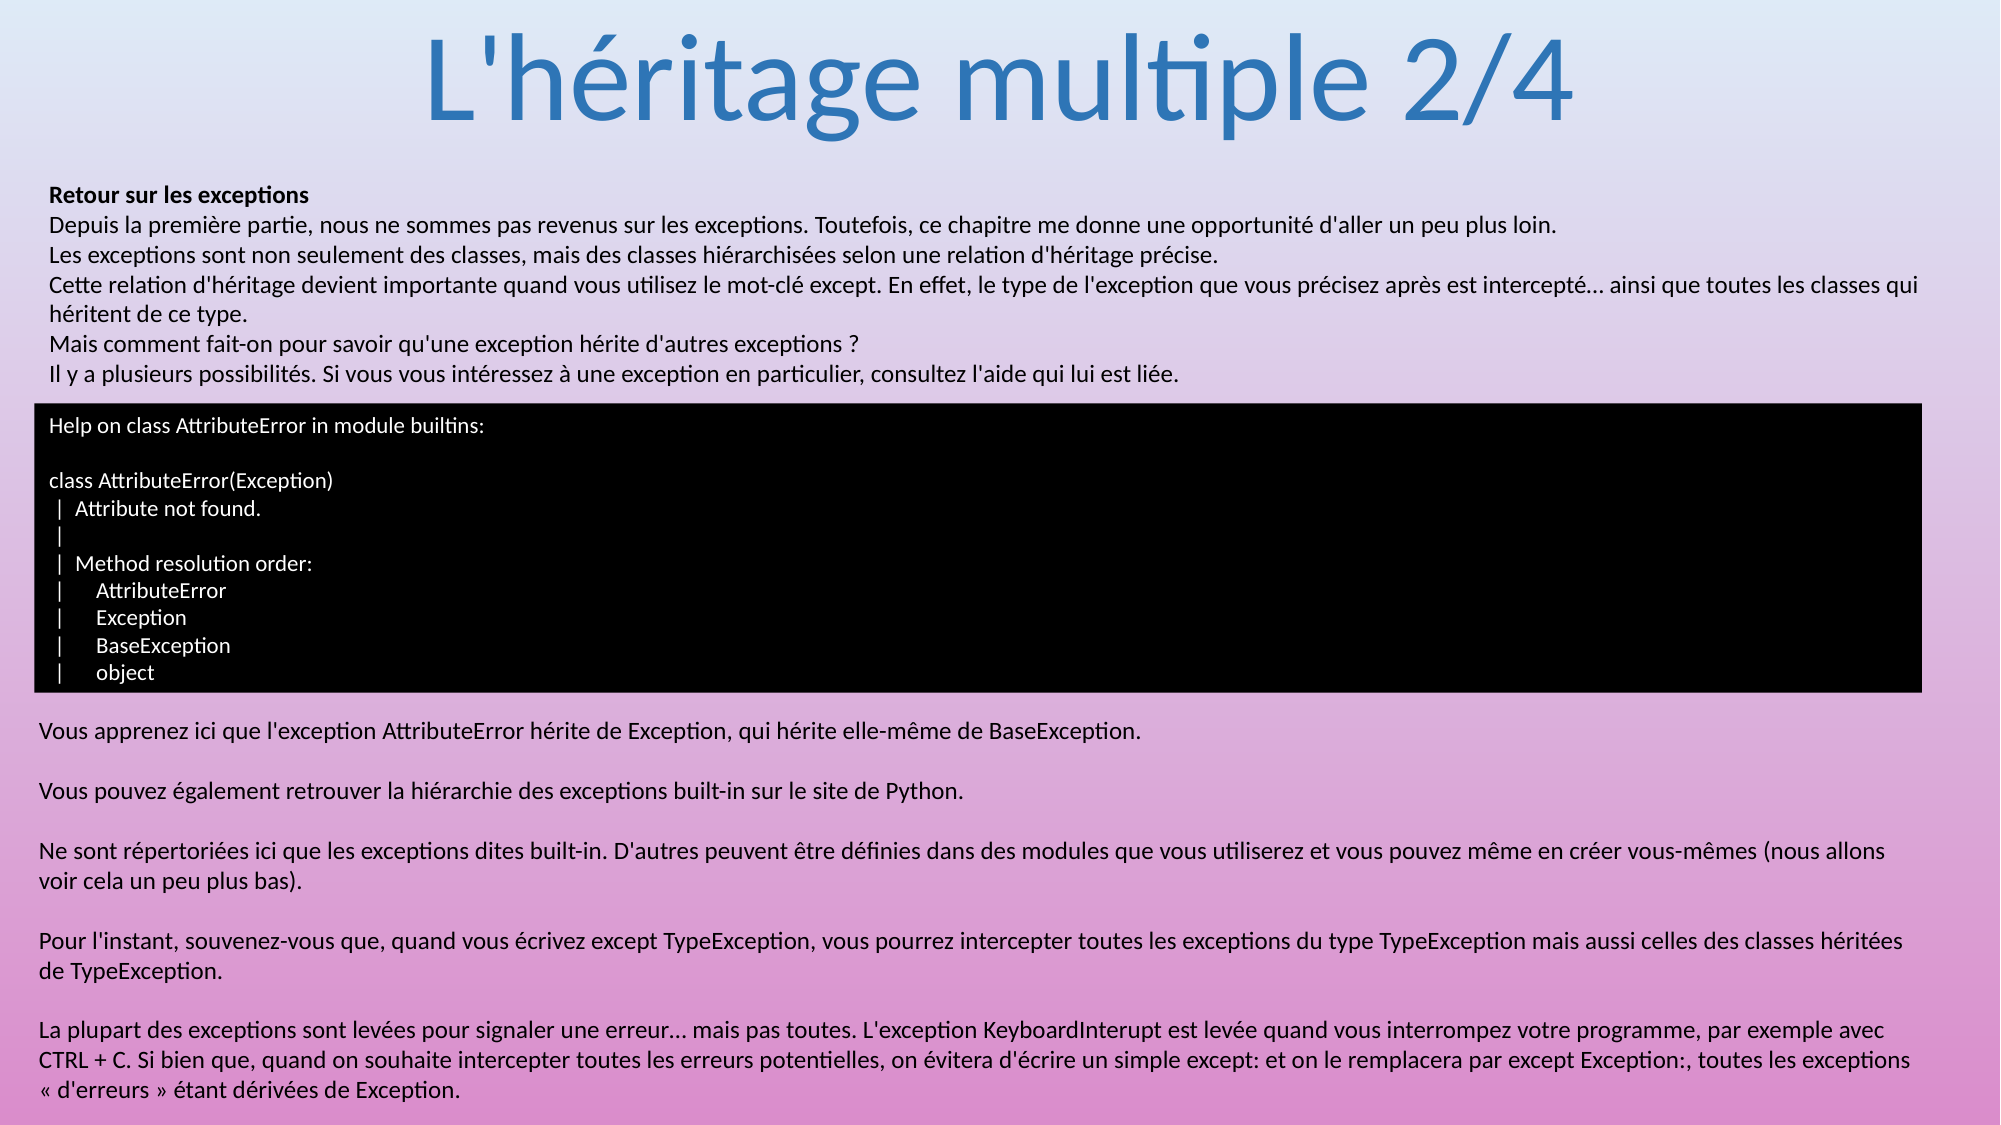

# L'héritage multiple 2/4

Retour sur les exceptions
Depuis la première partie, nous ne sommes pas revenus sur les exceptions. Toutefois, ce chapitre me donne une opportunité d'aller un peu plus loin.
Les exceptions sont non seulement des classes, mais des classes hiérarchisées selon une relation d'héritage précise.
Cette relation d'héritage devient importante quand vous utilisez le mot-clé except. En effet, le type de l'exception que vous précisez après est intercepté… ainsi que toutes les classes qui héritent de ce type.
Mais comment fait-on pour savoir qu'une exception hérite d'autres exceptions ?
Il y a plusieurs possibilités. Si vous vous intéressez à une exception en particulier, consultez l'aide qui lui est liée.
Help on class AttributeError in module builtins:

class AttributeError(Exception)
 |  Attribute not found.
 |
 |  Method resolution order:
 |      AttributeError
 |      Exception
 |      BaseException
 |      object
Vous apprenez ici que l'exception AttributeError hérite de Exception, qui hérite elle-même de BaseException.

Vous pouvez également retrouver la hiérarchie des exceptions built-in sur le site de Python.

Ne sont répertoriées ici que les exceptions dites built-in. D'autres peuvent être définies dans des modules que vous utiliserez et vous pouvez même en créer vous-mêmes (nous allons voir cela un peu plus bas).

Pour l'instant, souvenez-vous que, quand vous écrivez except TypeException, vous pourrez intercepter toutes les exceptions du type TypeException mais aussi celles des classes héritées de TypeException.

La plupart des exceptions sont levées pour signaler une erreur… mais pas toutes. L'exception KeyboardInterupt est levée quand vous interrompez votre programme, par exemple avec CTRL + C. Si bien que, quand on souhaite intercepter toutes les erreurs potentielles, on évitera d'écrire un simple except: et on le remplacera par except Exception:, toutes les exceptions « d'erreurs » étant dérivées de Exception.

335